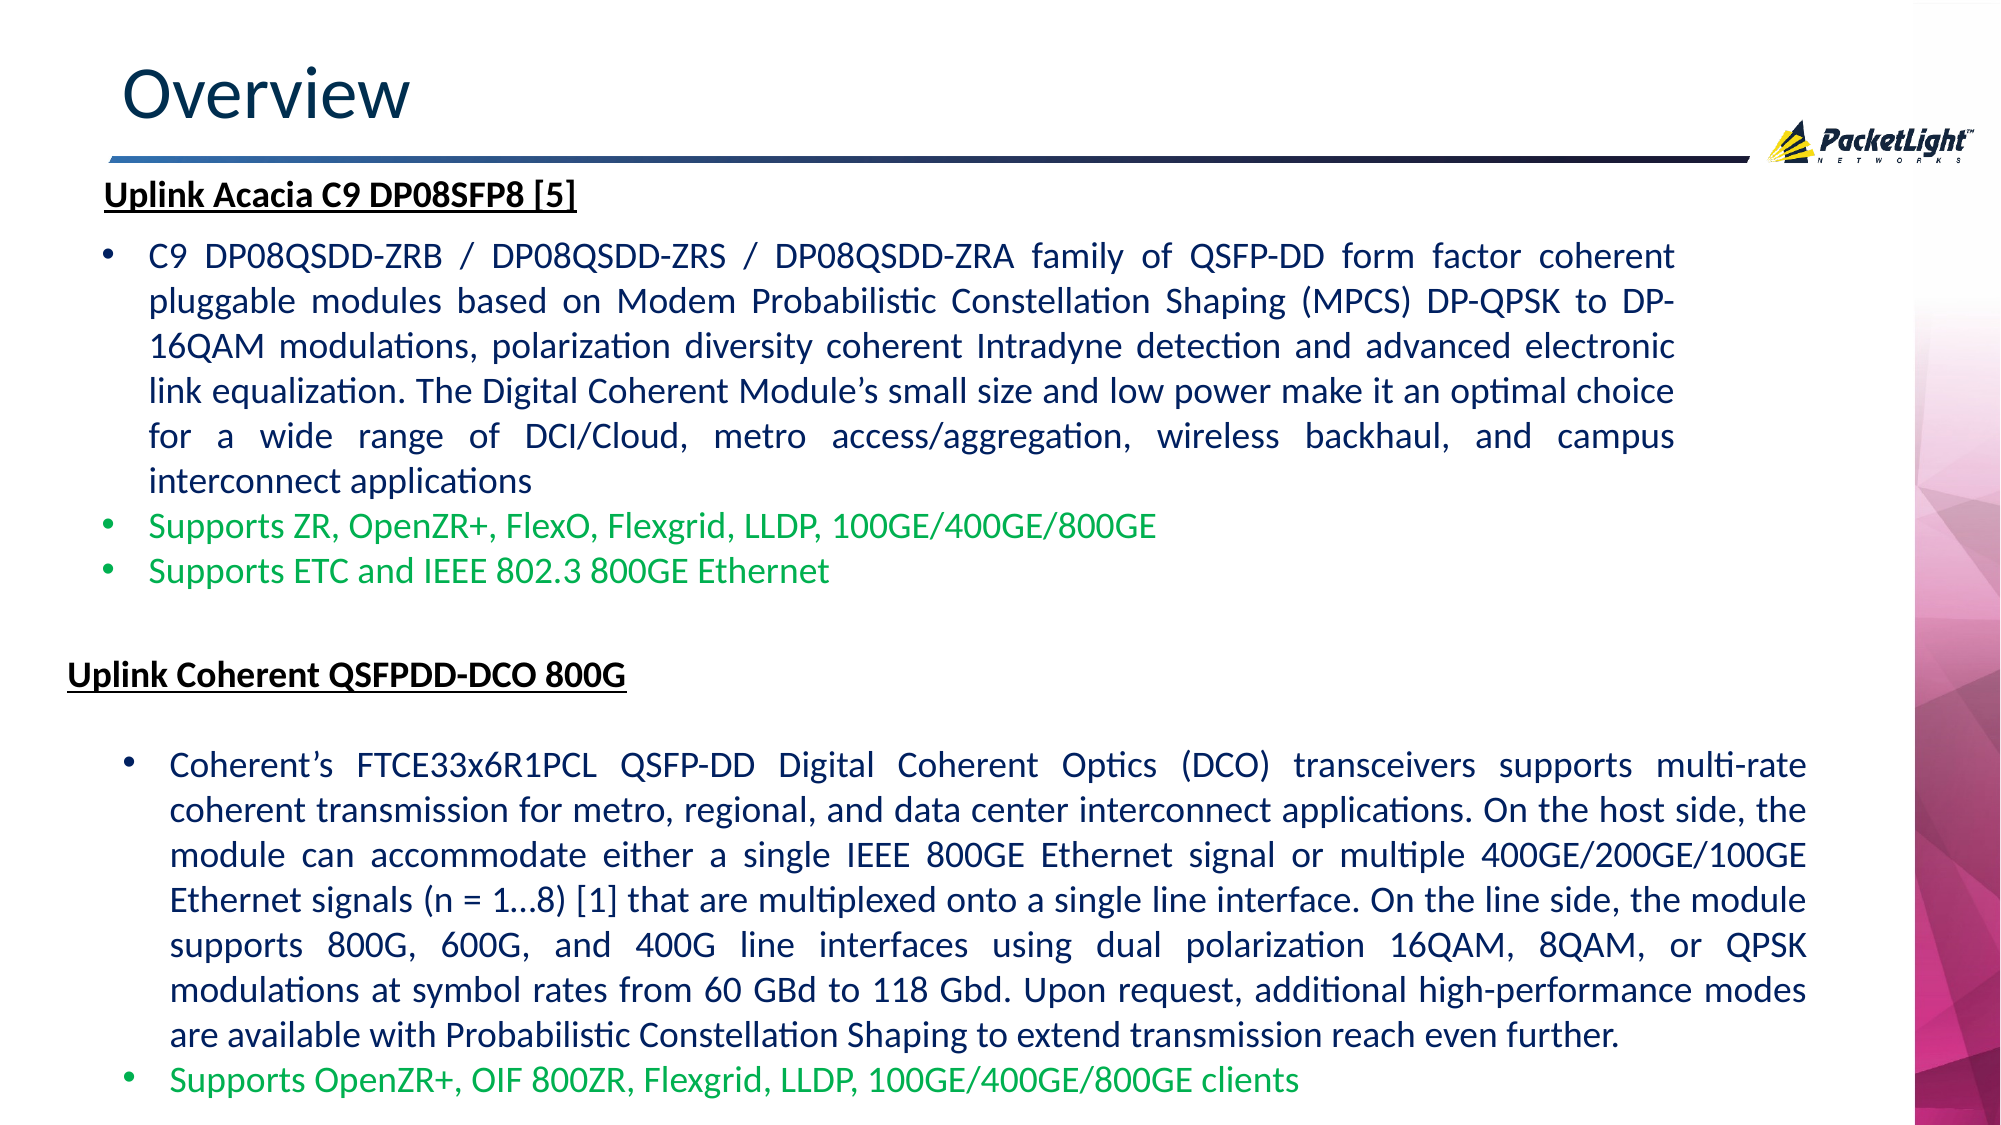

# Overview
Uplink Acacia C9 DP08SFP8 [5]
C9 DP08QSDD-ZRB / DP08QSDD-ZRS / DP08QSDD-ZRA family of QSFP-DD form factor coherent pluggable modules based on Modem Probabilistic Constellation Shaping (MPCS) DP-QPSK to DP-16QAM modulations, polarization diversity coherent Intradyne detection and advanced electronic link equalization. The Digital Coherent Module’s small size and low power make it an optimal choice for a wide range of DCI/Cloud, metro access/aggregation, wireless backhaul, and campus interconnect applications
Supports ZR, OpenZR+, FlexO, Flexgrid, LLDP, 100GE/400GE/800GE
Supports ETC and IEEE 802.3 800GE Ethernet
Uplink Coherent QSFPDD-DCO 800G
Coherent’s FTCE33x6R1PCL QSFP-DD Digital Coherent Optics (DCO) transceivers supports multi-rate coherent transmission for metro, regional, and data center interconnect applications. On the host side, the module can accommodate either a single IEEE 800GE Ethernet signal or multiple 400GE/200GE/100GE Ethernet signals (n = 1…8) [1] that are multiplexed onto a single line interface. On the line side, the module supports 800G, 600G, and 400G line interfaces using dual polarization 16QAM, 8QAM, or QPSK modulations at symbol rates from 60 GBd to 118 Gbd. Upon request, additional high-performance modes are available with Probabilistic Constellation Shaping to extend transmission reach even further.
Supports OpenZR+, OIF 800ZR, Flexgrid, LLDP, 100GE/400GE/800GE clients